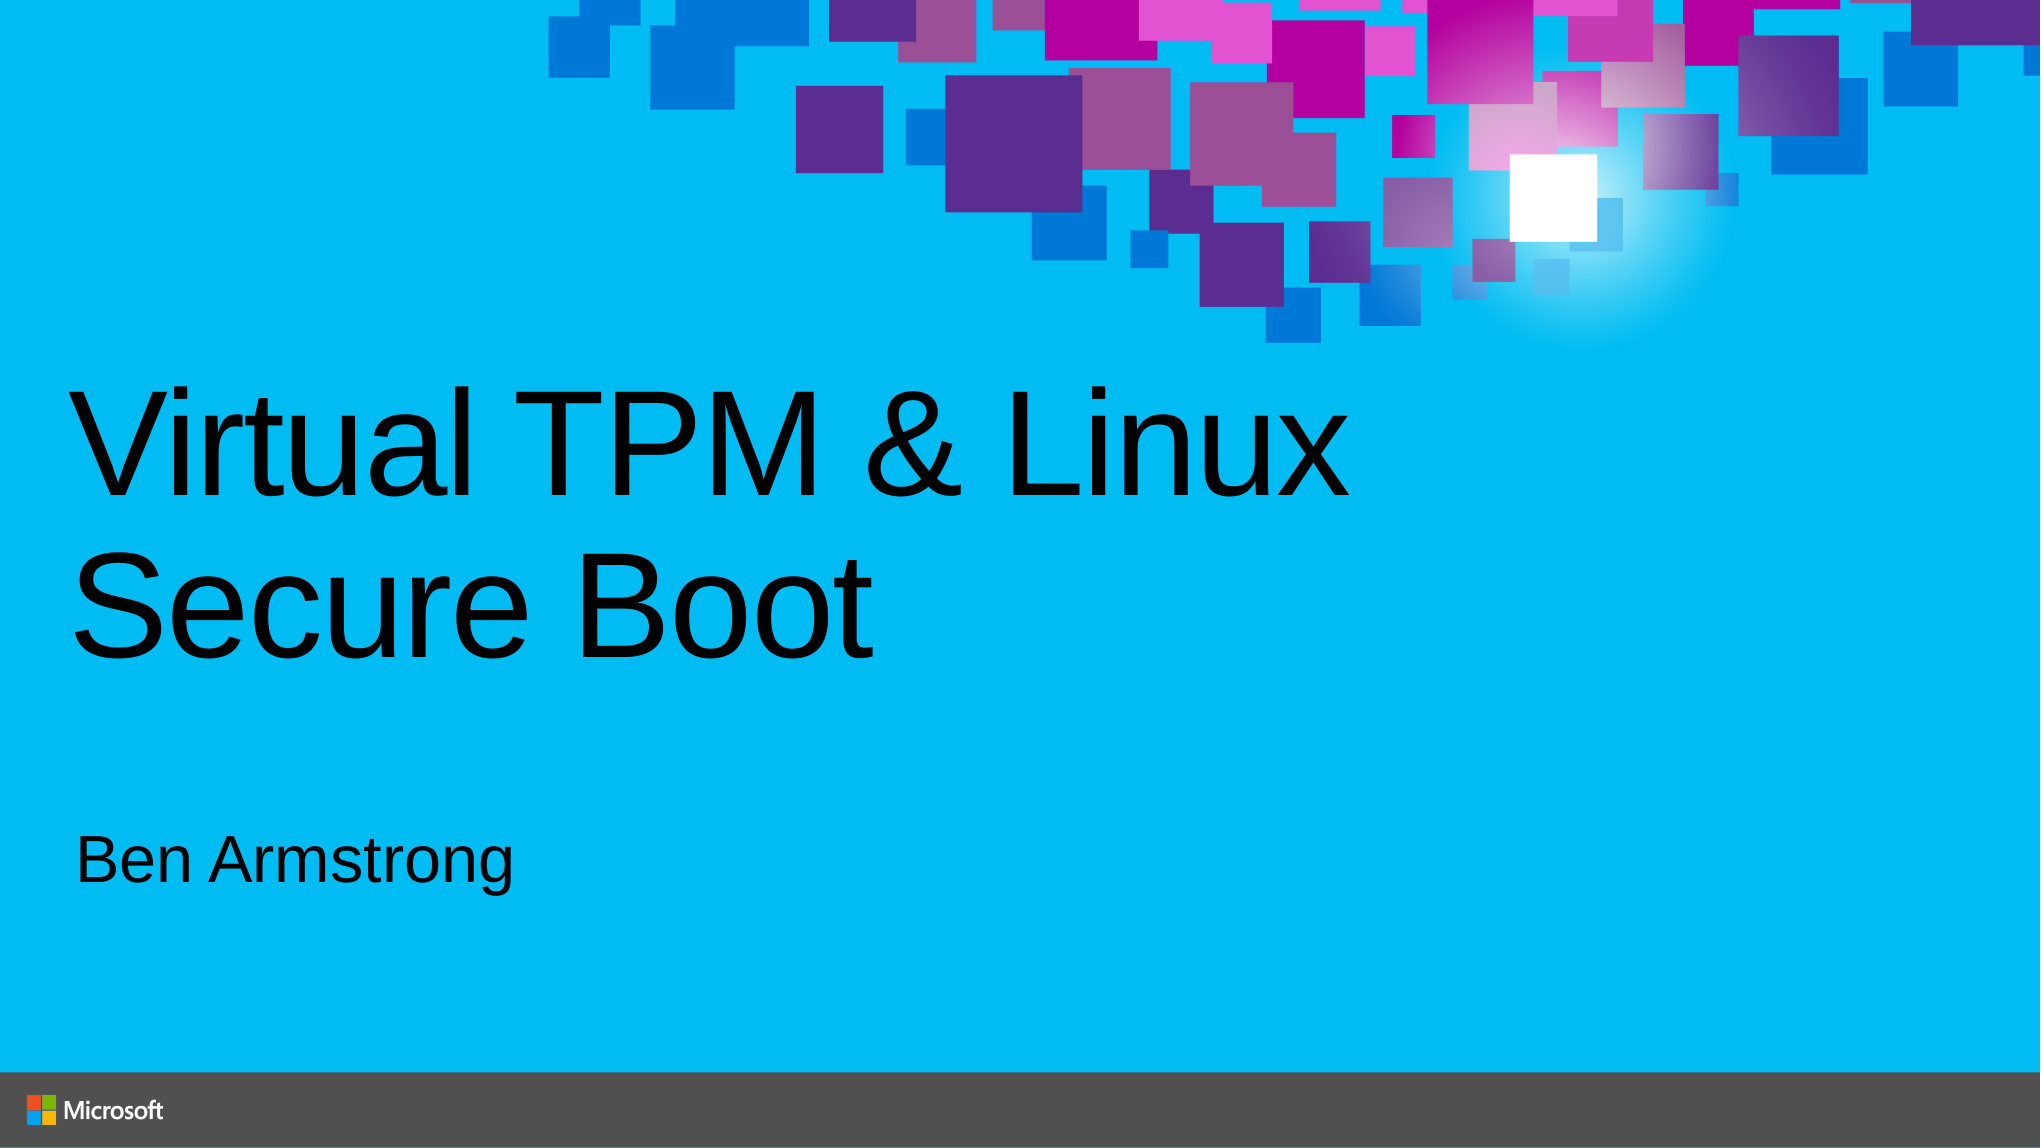

# Virtual TPM & Linux Secure Boot
Ben Armstrong